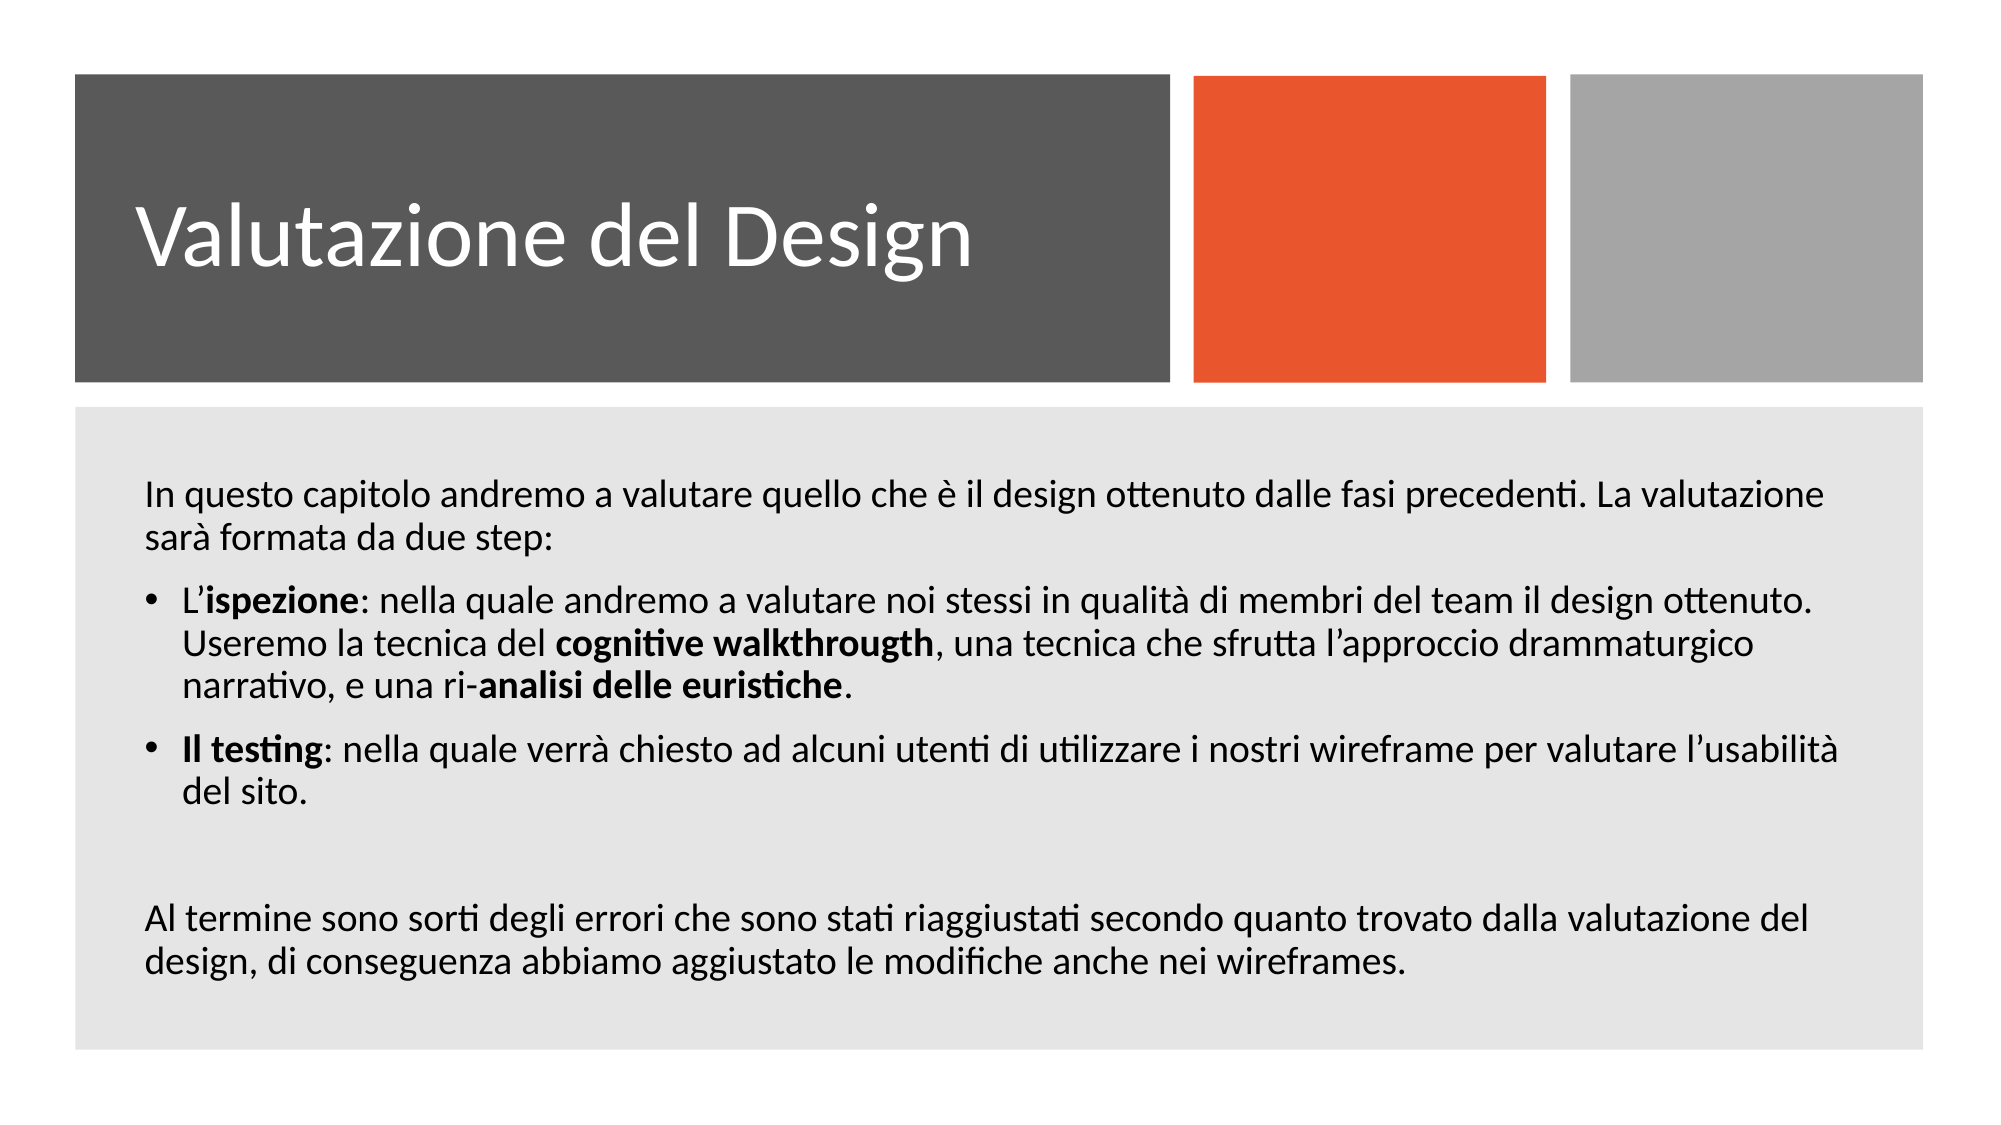

# Valutazione del Design

In questo capitolo andremo a valutare quello che è il design ottenuto dalle fasi precedenti. La valutazione sarà formata da due step:
L’ispezione: nella quale andremo a valutare noi stessi in qualità di membri del team il design ottenuto. Useremo la tecnica del cognitive walkthrougth, una tecnica che sfrutta l’approccio drammaturgico  narrativo, e una ri-analisi delle euristiche.
Il testing: nella quale verrà chiesto ad alcuni utenti di utilizzare i nostri wireframe per valutare l’usabilità del sito.

Al termine sono sorti degli errori che sono stati riaggiustati secondo quanto trovato dalla valutazione del design, di conseguenza abbiamo aggiustato le modifiche anche nei wireframes.